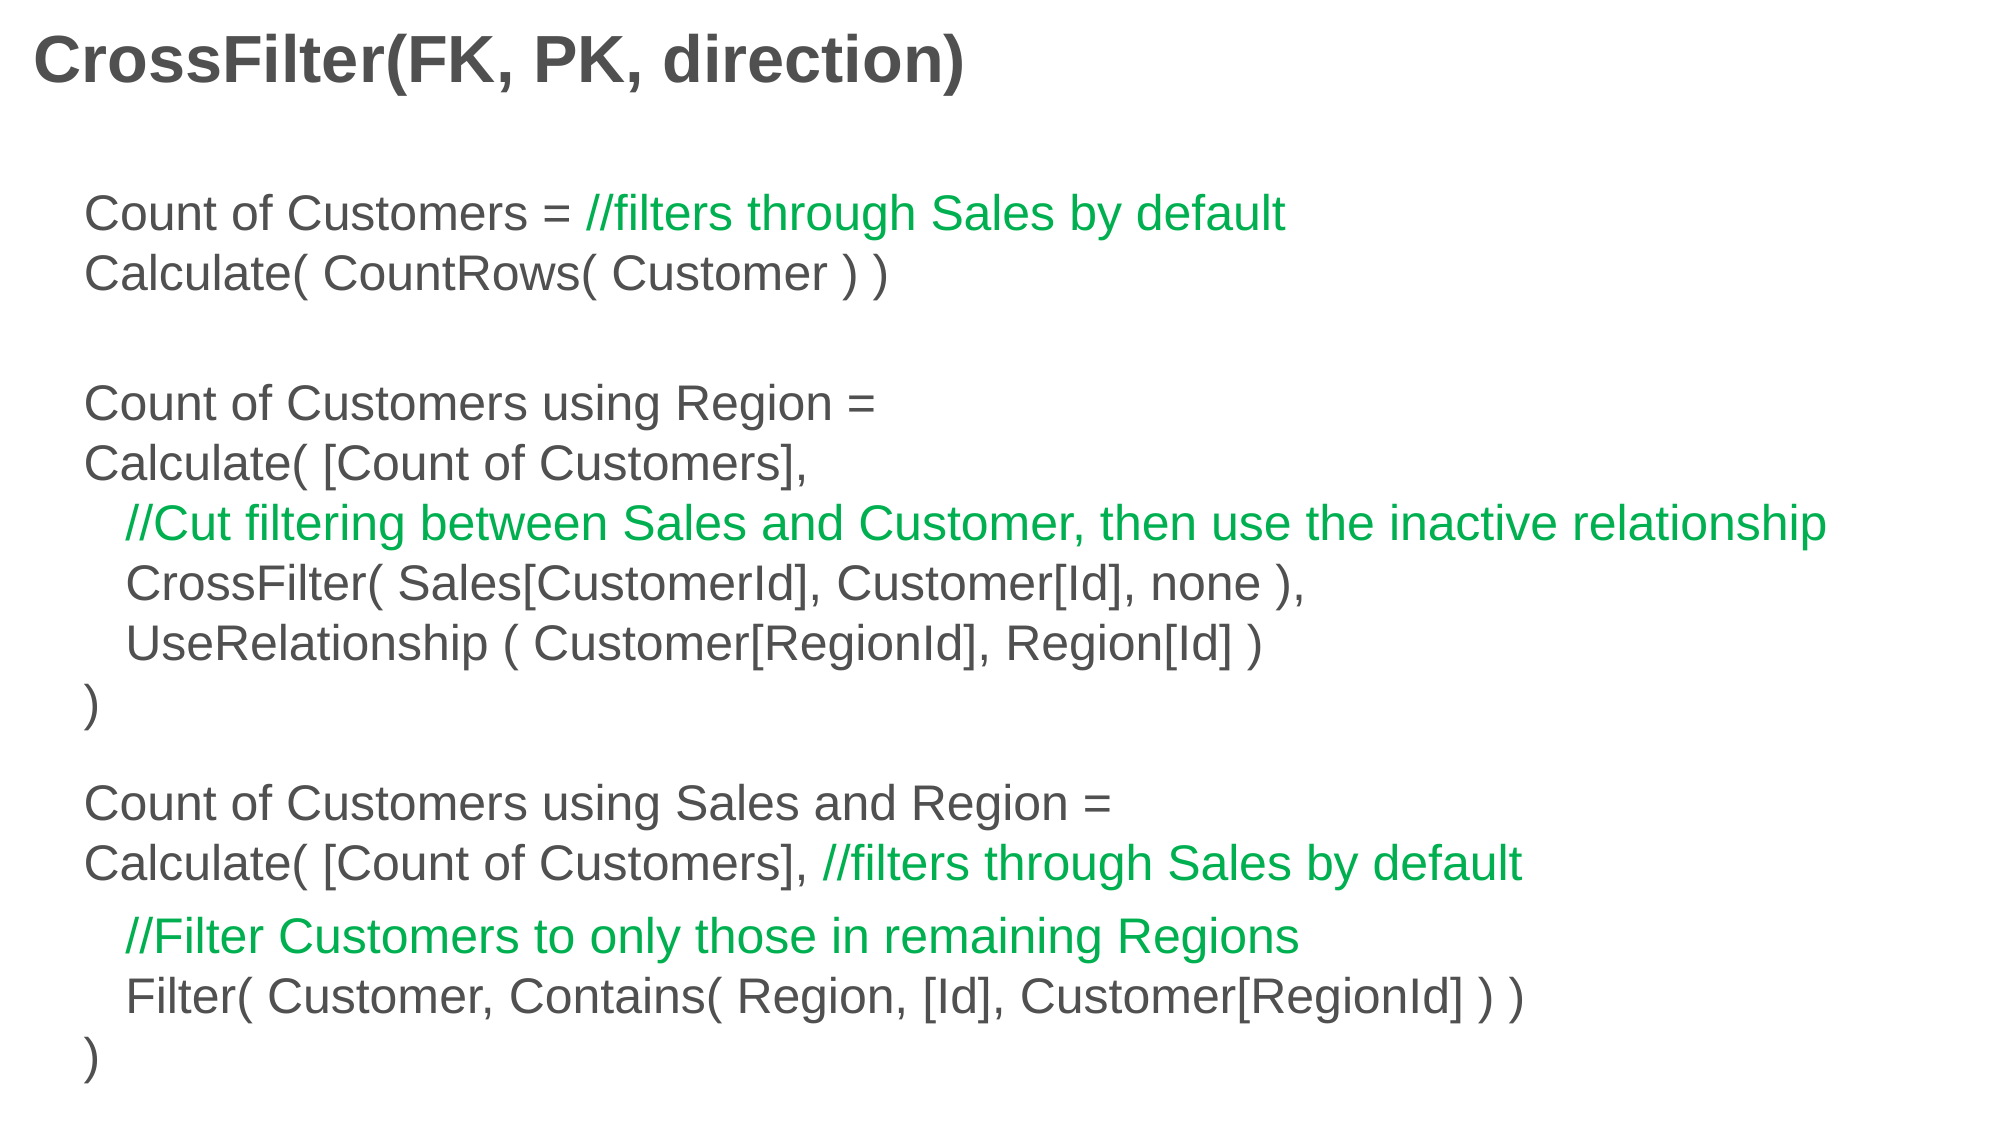

CrossFilter(FK, PK, direction)
Count of Customers = //filters through Sales by default
Calculate( CountRows( Customer ) )
Count of Customers using Region =
Calculate( [Count of Customers],
   //Cut filtering between Sales and Customer, then use the inactive relationship
   CrossFilter( Sales[CustomerId], Customer[Id], none ),
   UseRelationship ( Customer[RegionId], Region[Id] )
)

Count of Customers using Sales and Region =
Calculate( [Count of Customers], //filters through Sales by default
   //Filter Customers to only those in remaining Regions
   Filter( Customer, Contains( Region, [Id], Customer[RegionId] ) )
)